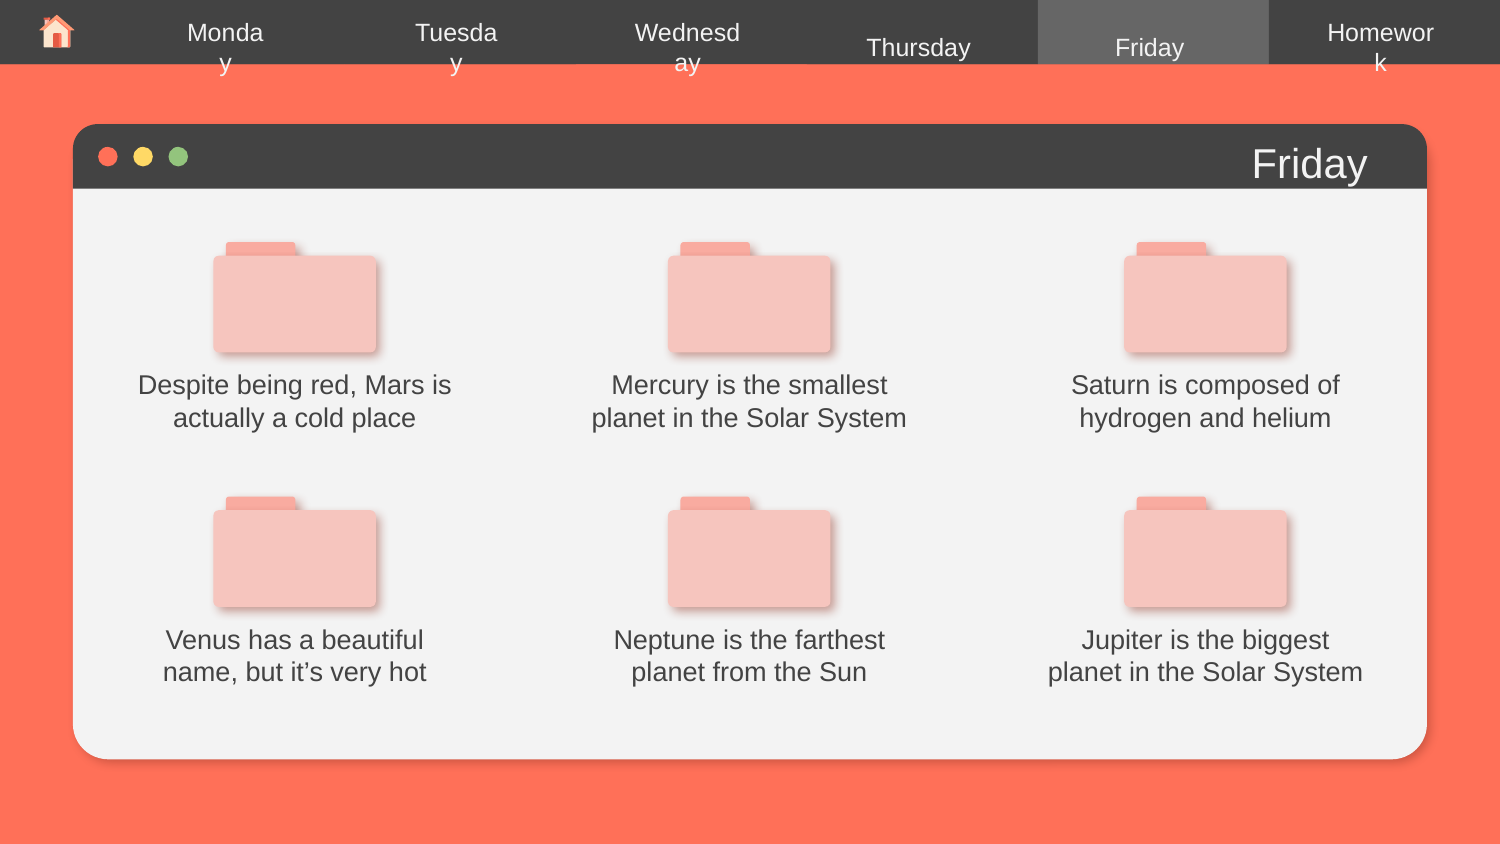

Thursday
Monday
Tuesday
Wednesday
Friday
Homework
# Friday

Saturn is composed of hydrogen and helium
Despite being red, Mars is actually a cold place
Mercury is the smallest planet in the Solar System

Venus has a beautiful name, but it’s very hot
Jupiter is the biggest planet in the Solar System
Neptune is the farthest planet from the Sun